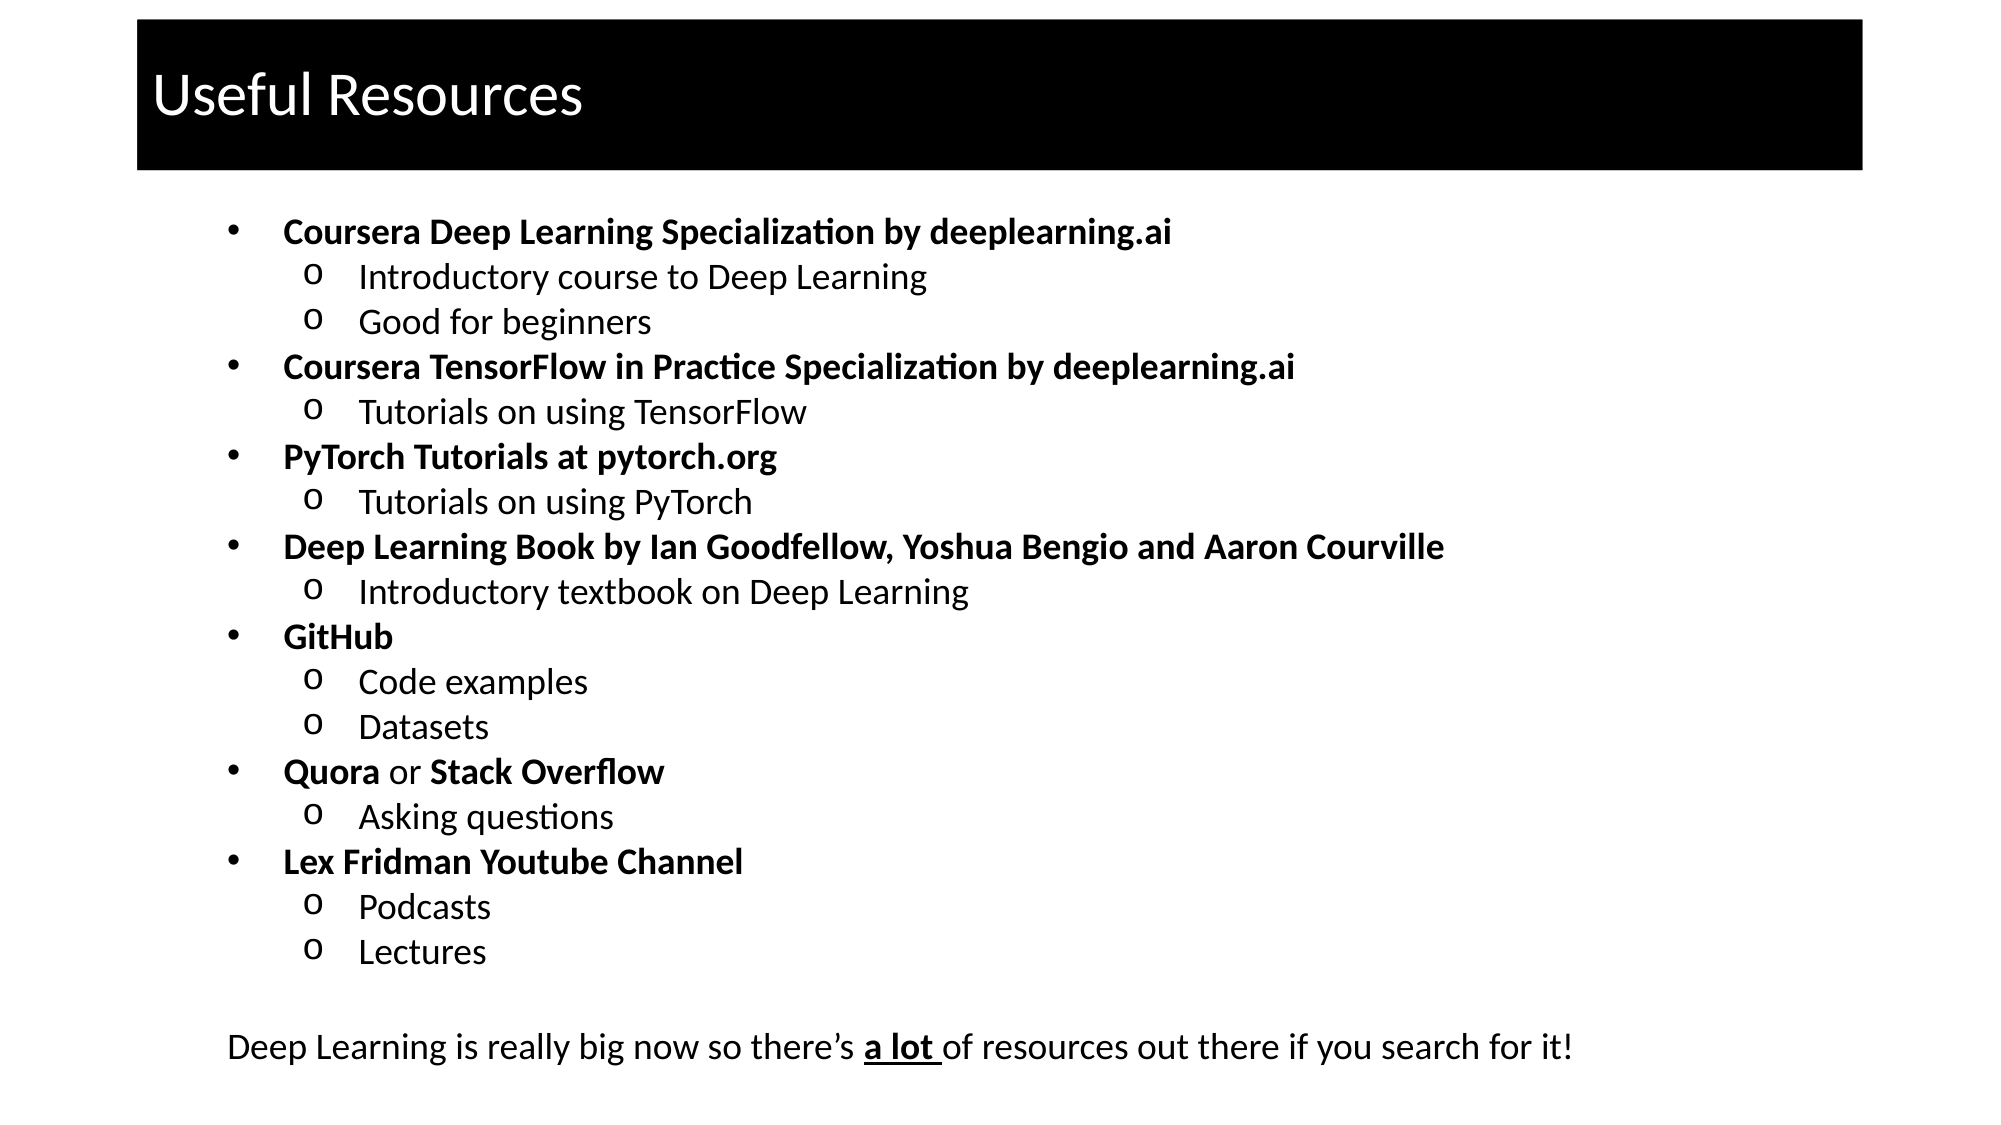

# Multi-class Classification
Useful Resources
Coursera Deep Learning Specialization by deeplearning.ai
Introductory course to Deep Learning
Good for beginners
Coursera TensorFlow in Practice Specialization by deeplearning.ai
Tutorials on using TensorFlow
PyTorch Tutorials at pytorch.org
Tutorials on using PyTorch
Deep Learning Book by Ian Goodfellow, Yoshua Bengio and Aaron Courville
Introductory textbook on Deep Learning
GitHub
Code examples
Datasets
Quora or Stack Overflow
Asking questions
Lex Fridman Youtube Channel
Podcasts
Lectures

Deep Learning is really big now so there’s a lot of resources out there if you search for it!